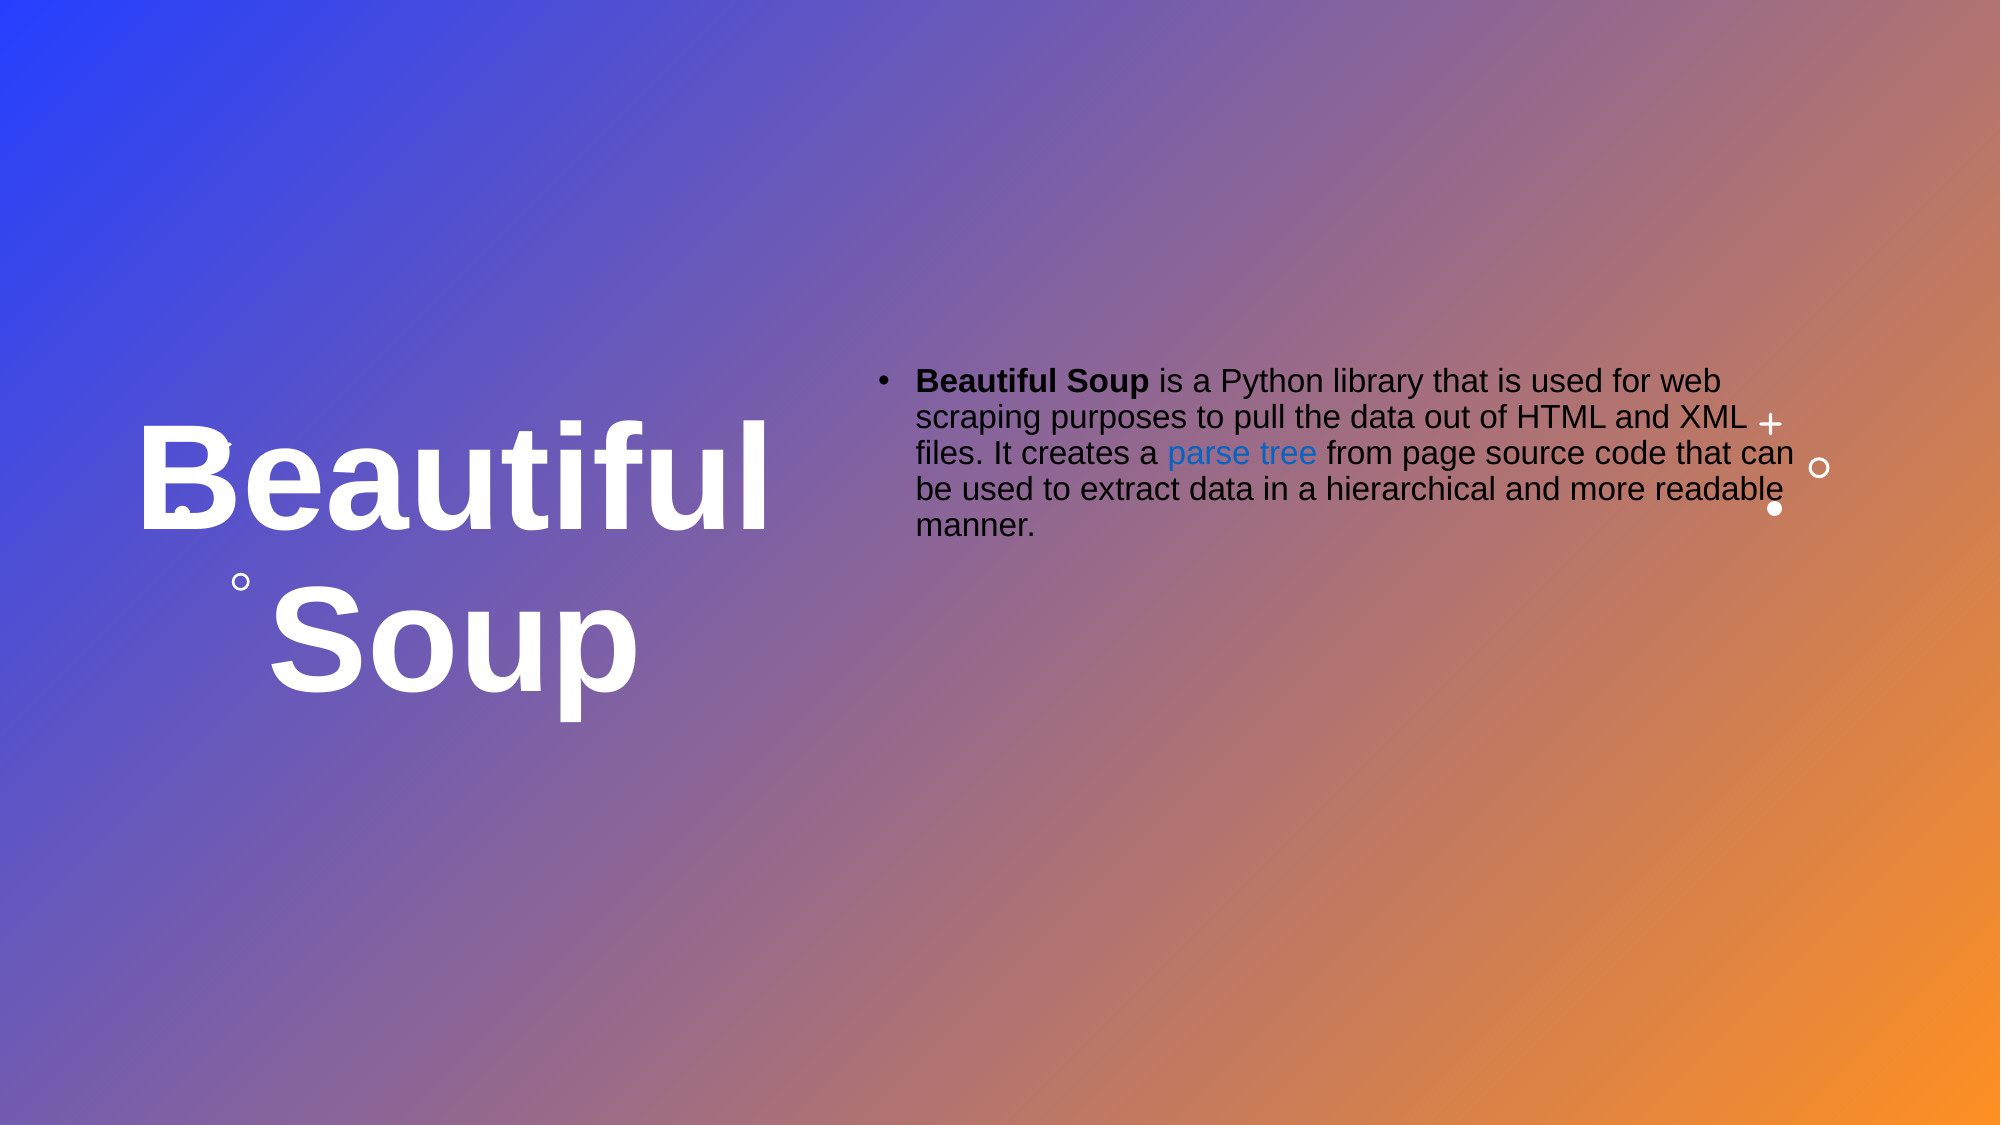

Beautiful Soup is a Python library that is used for web scraping purposes to pull the data out of HTML and XML files. It creates a parse tree from page source code that can be used to extract data in a hierarchical and more readable manner.

# Beautiful Soup